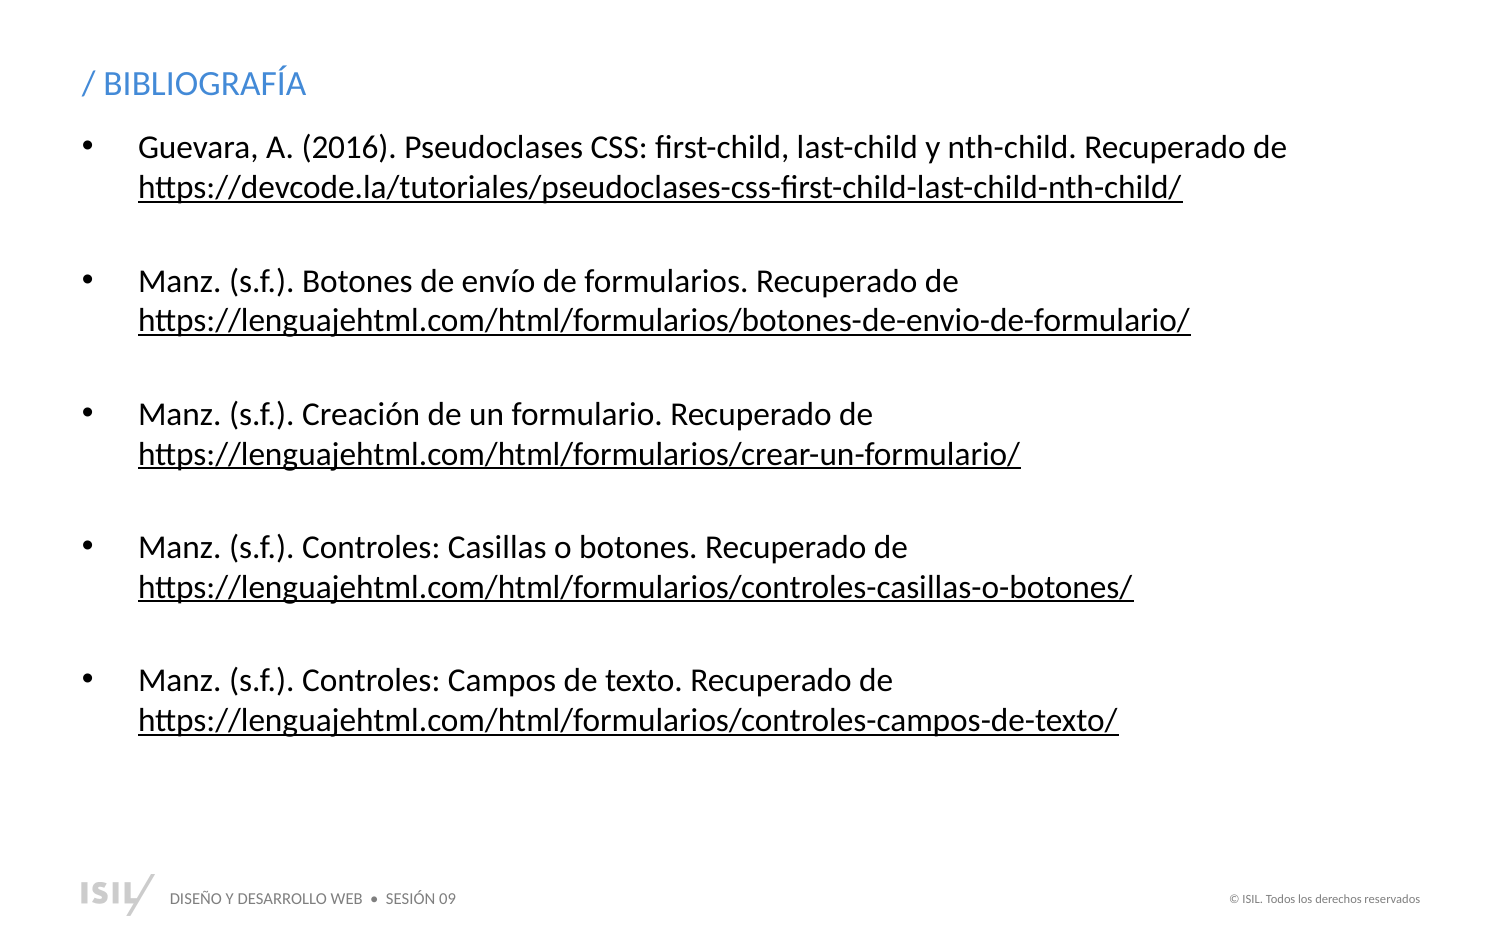

/ BIBLIOGRAFÍA
Guevara, A. (2016). Pseudoclases CSS: first-child, last-child y nth-child. Recuperado de https://devcode.la/tutoriales/pseudoclases-css-first-child-last-child-nth-child/

Manz. (s.f.). Botones de envío de formularios. Recuperado de https://lenguajehtml.com/html/formularios/botones-de-envio-de-formulario/

Manz. (s.f.). Creación de un formulario. Recuperado de https://lenguajehtml.com/html/formularios/crear-un-formulario/

Manz. (s.f.). Controles: Casillas o botones. Recuperado de https://lenguajehtml.com/html/formularios/controles-casillas-o-botones/

Manz. (s.f.). Controles: Campos de texto. Recuperado de https://lenguajehtml.com/html/formularios/controles-campos-de-texto/